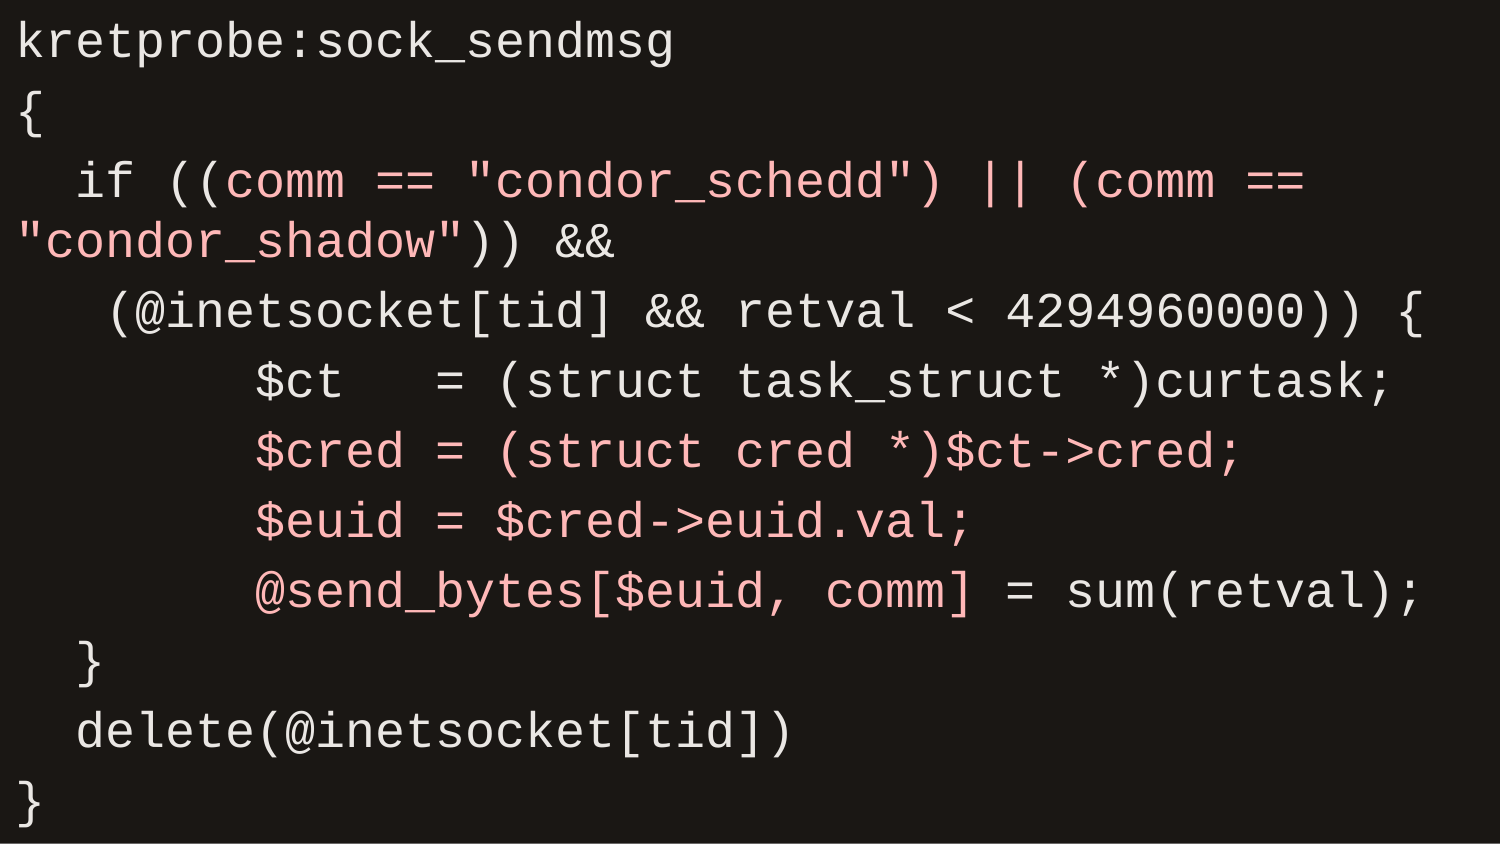

kretprobe:sock_sendmsg
{
  if ((comm == "condor_schedd") || (comm == "condor_shadow")) &&
   (@inetsocket[tid] && retval < 4294960000)) {
        $ct   = (struct task_struct *)curtask;
        $cred = (struct cred *)$ct->cred;
        $euid = $cred->euid.val;
        @send_bytes[$euid, comm] = sum(retval);
  }
  delete(@inetsocket[tid])
}